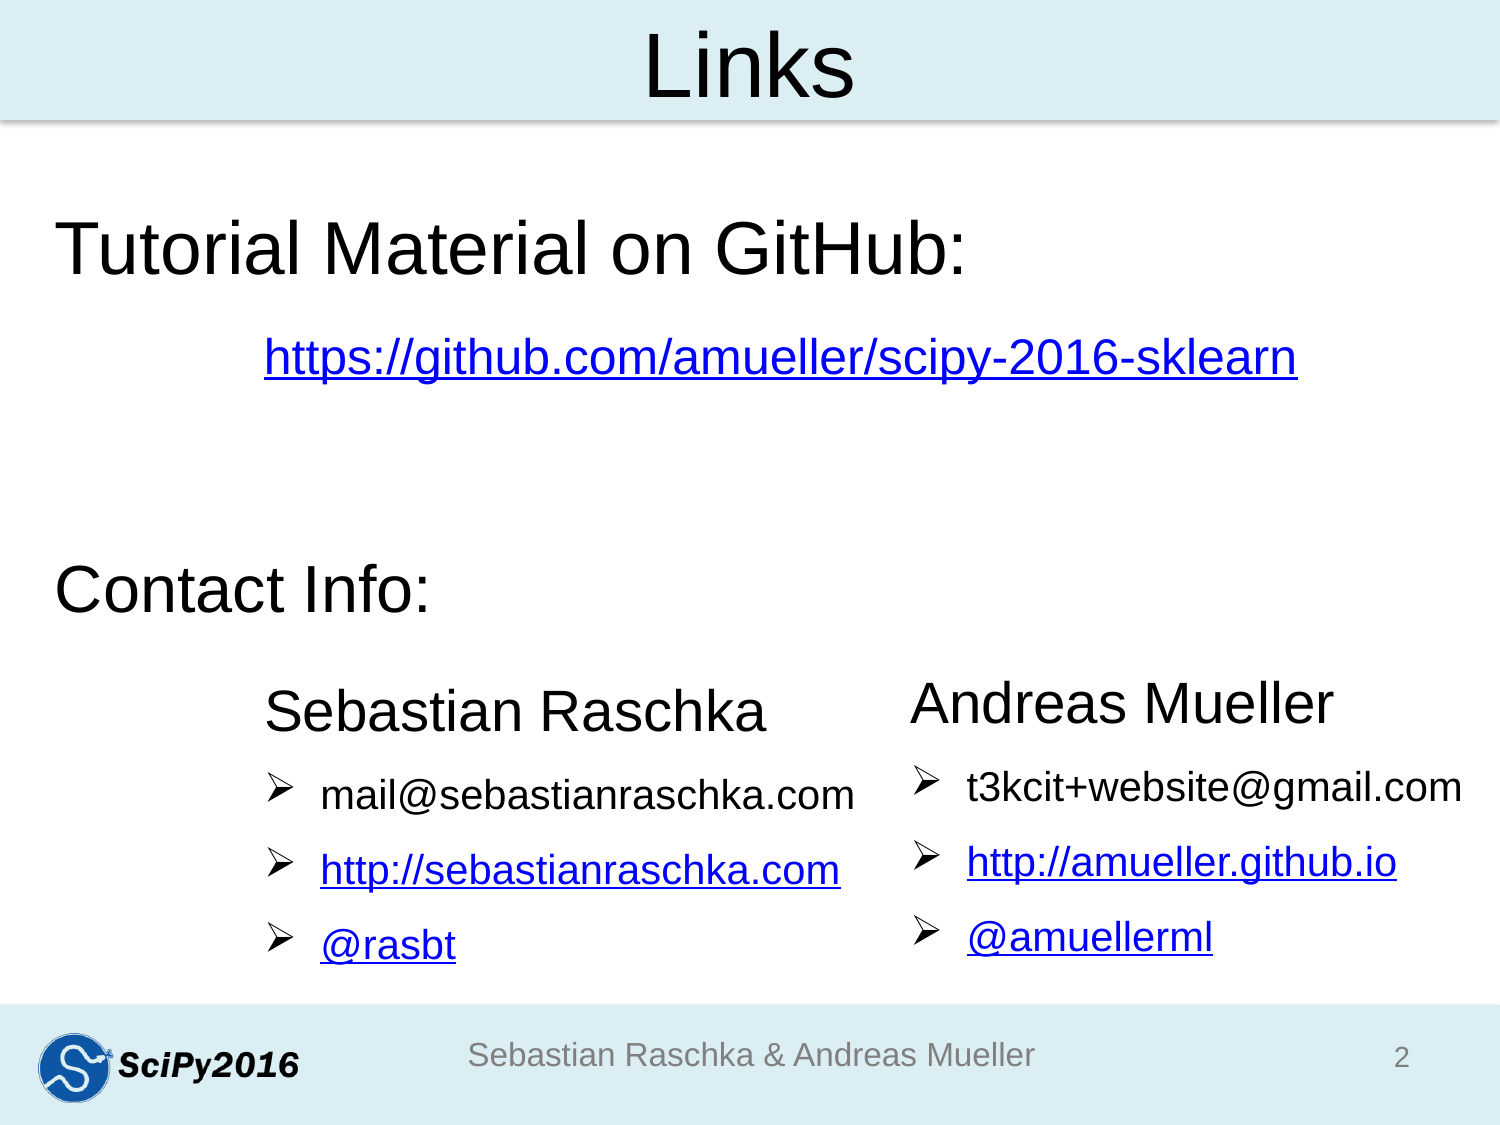

# Links
Tutorial Material on GitHub:
https://github.com/amueller/scipy-2016-sklearn
Contact Info:
Andreas Mueller
t3kcit+website@gmail.com
http://amueller.github.io
@amuellerml
Sebastian Raschka
mail@sebastianraschka.com
http://sebastianraschka.com
@rasbt
2